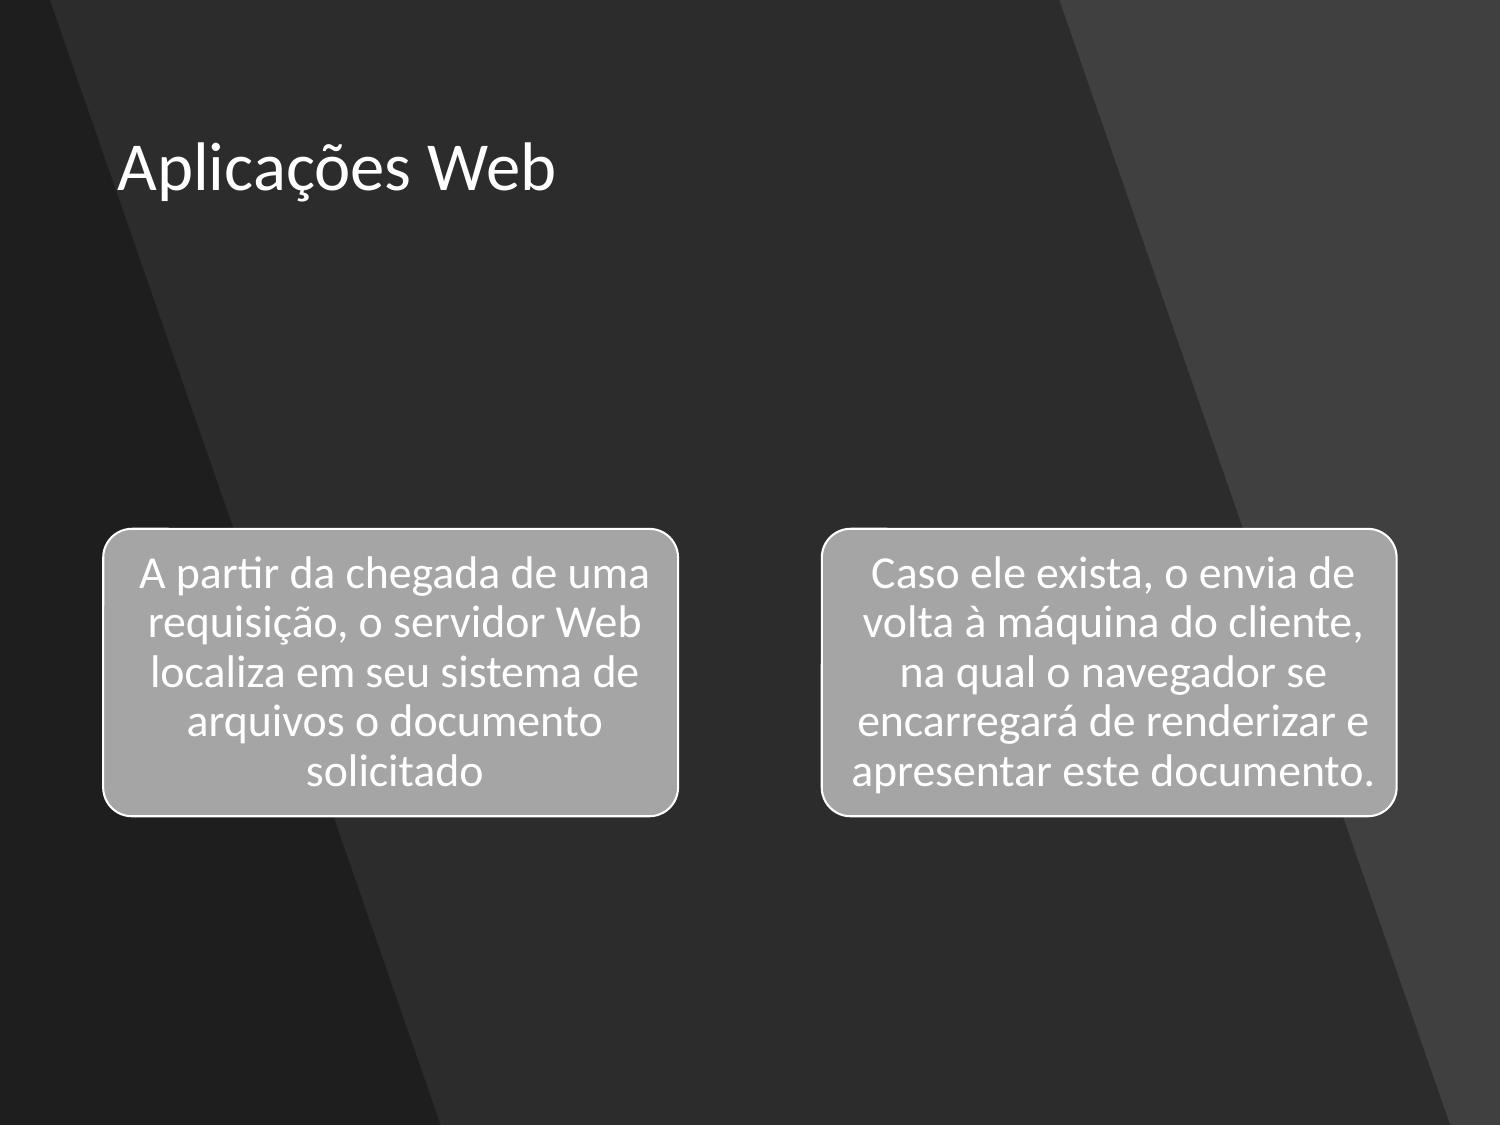

# Aplicações Web
A partir da chegada de uma requisição, o servidor Web localiza em seu sistema de arquivos o documento solicitado
Caso ele exista, o envia de volta à máquina do cliente, na qual o navegador se encarregará de renderizar e apresentar este documento.